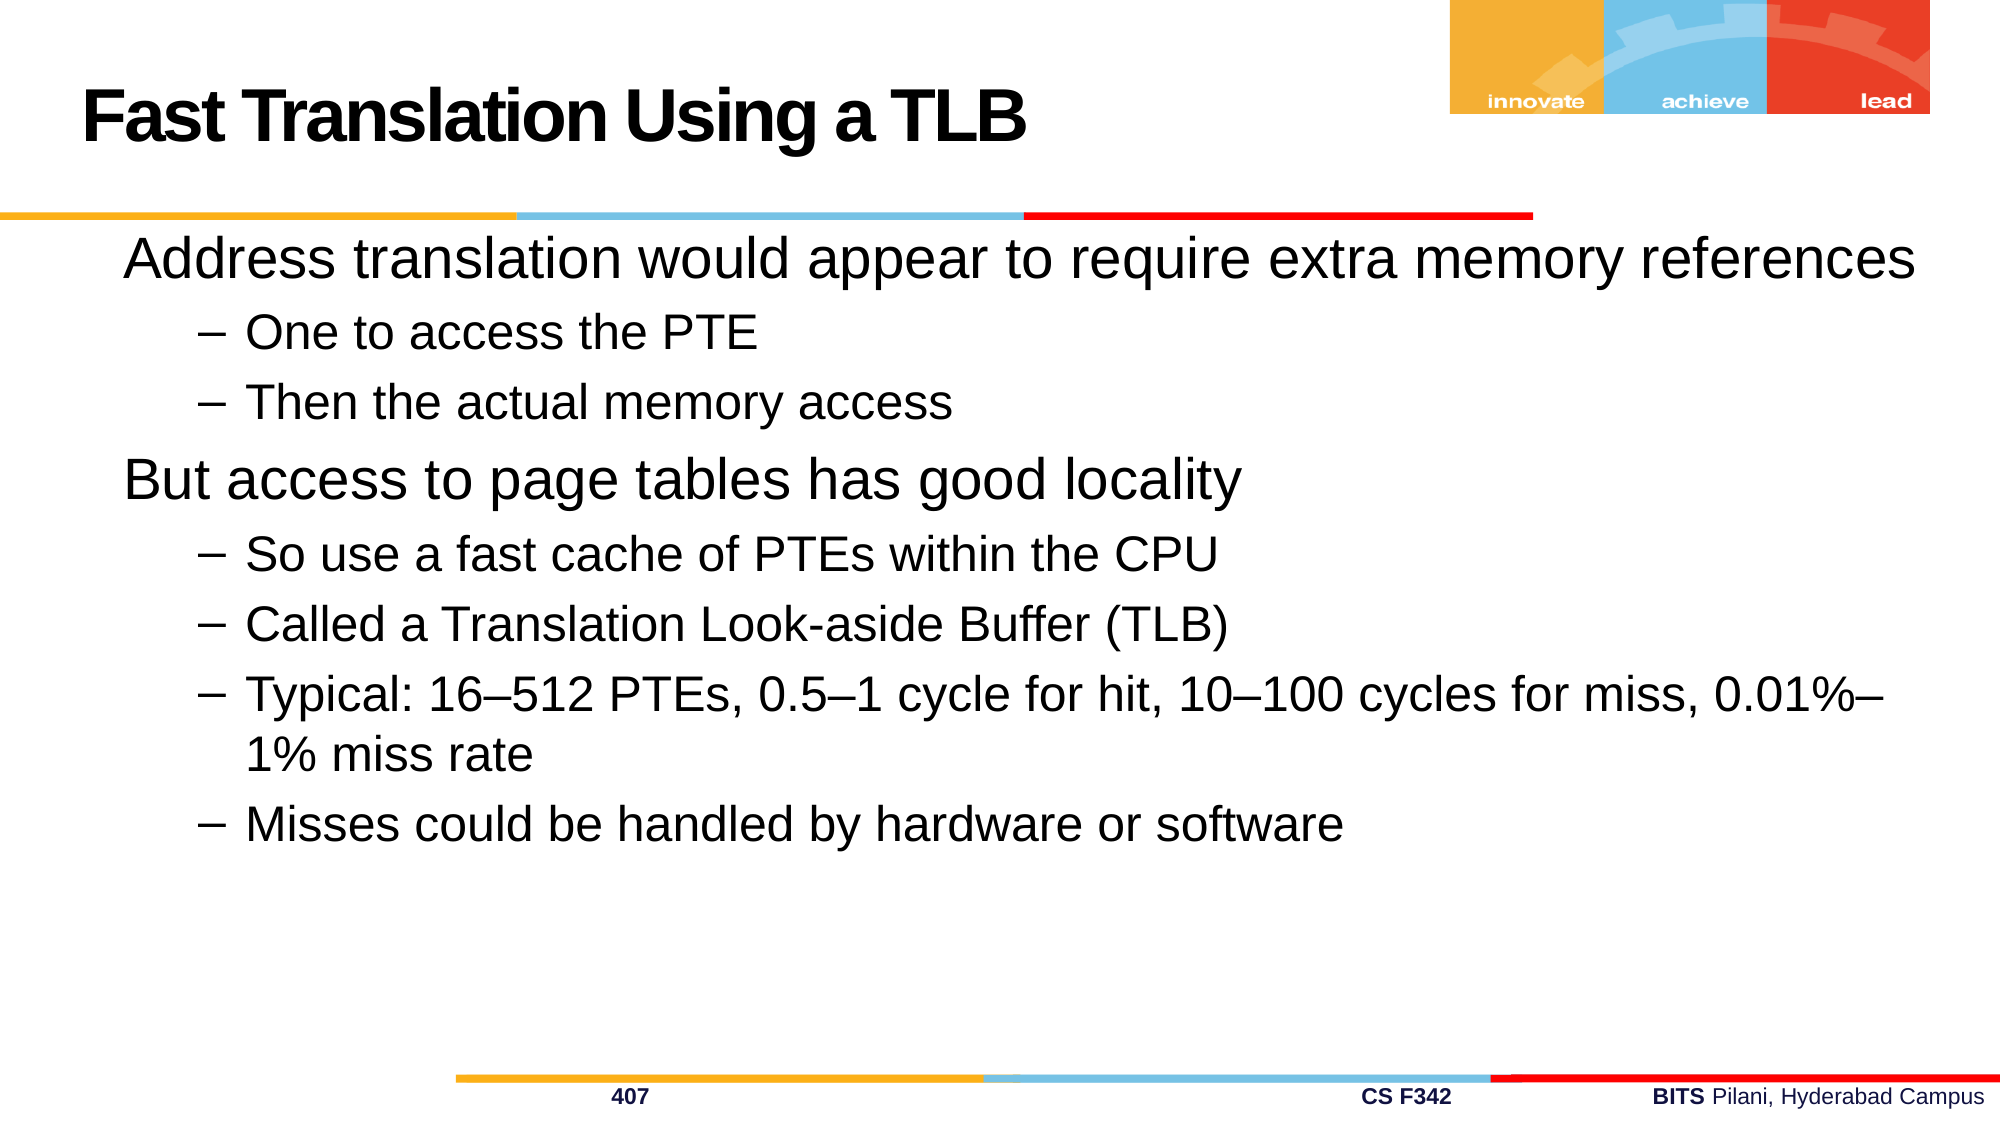

Fast Translation Using a TLB
Address translation would appear to require extra memory references
One to access the PTE
Then the actual memory access
But access to page tables has good locality
So use a fast cache of PTEs within the CPU
Called a Translation Look-aside Buffer (TLB)
Typical: 16–512 PTEs, 0.5–1 cycle for hit, 10–100 cycles for miss, 0.01%–1% miss rate
Misses could be handled by hardware or software